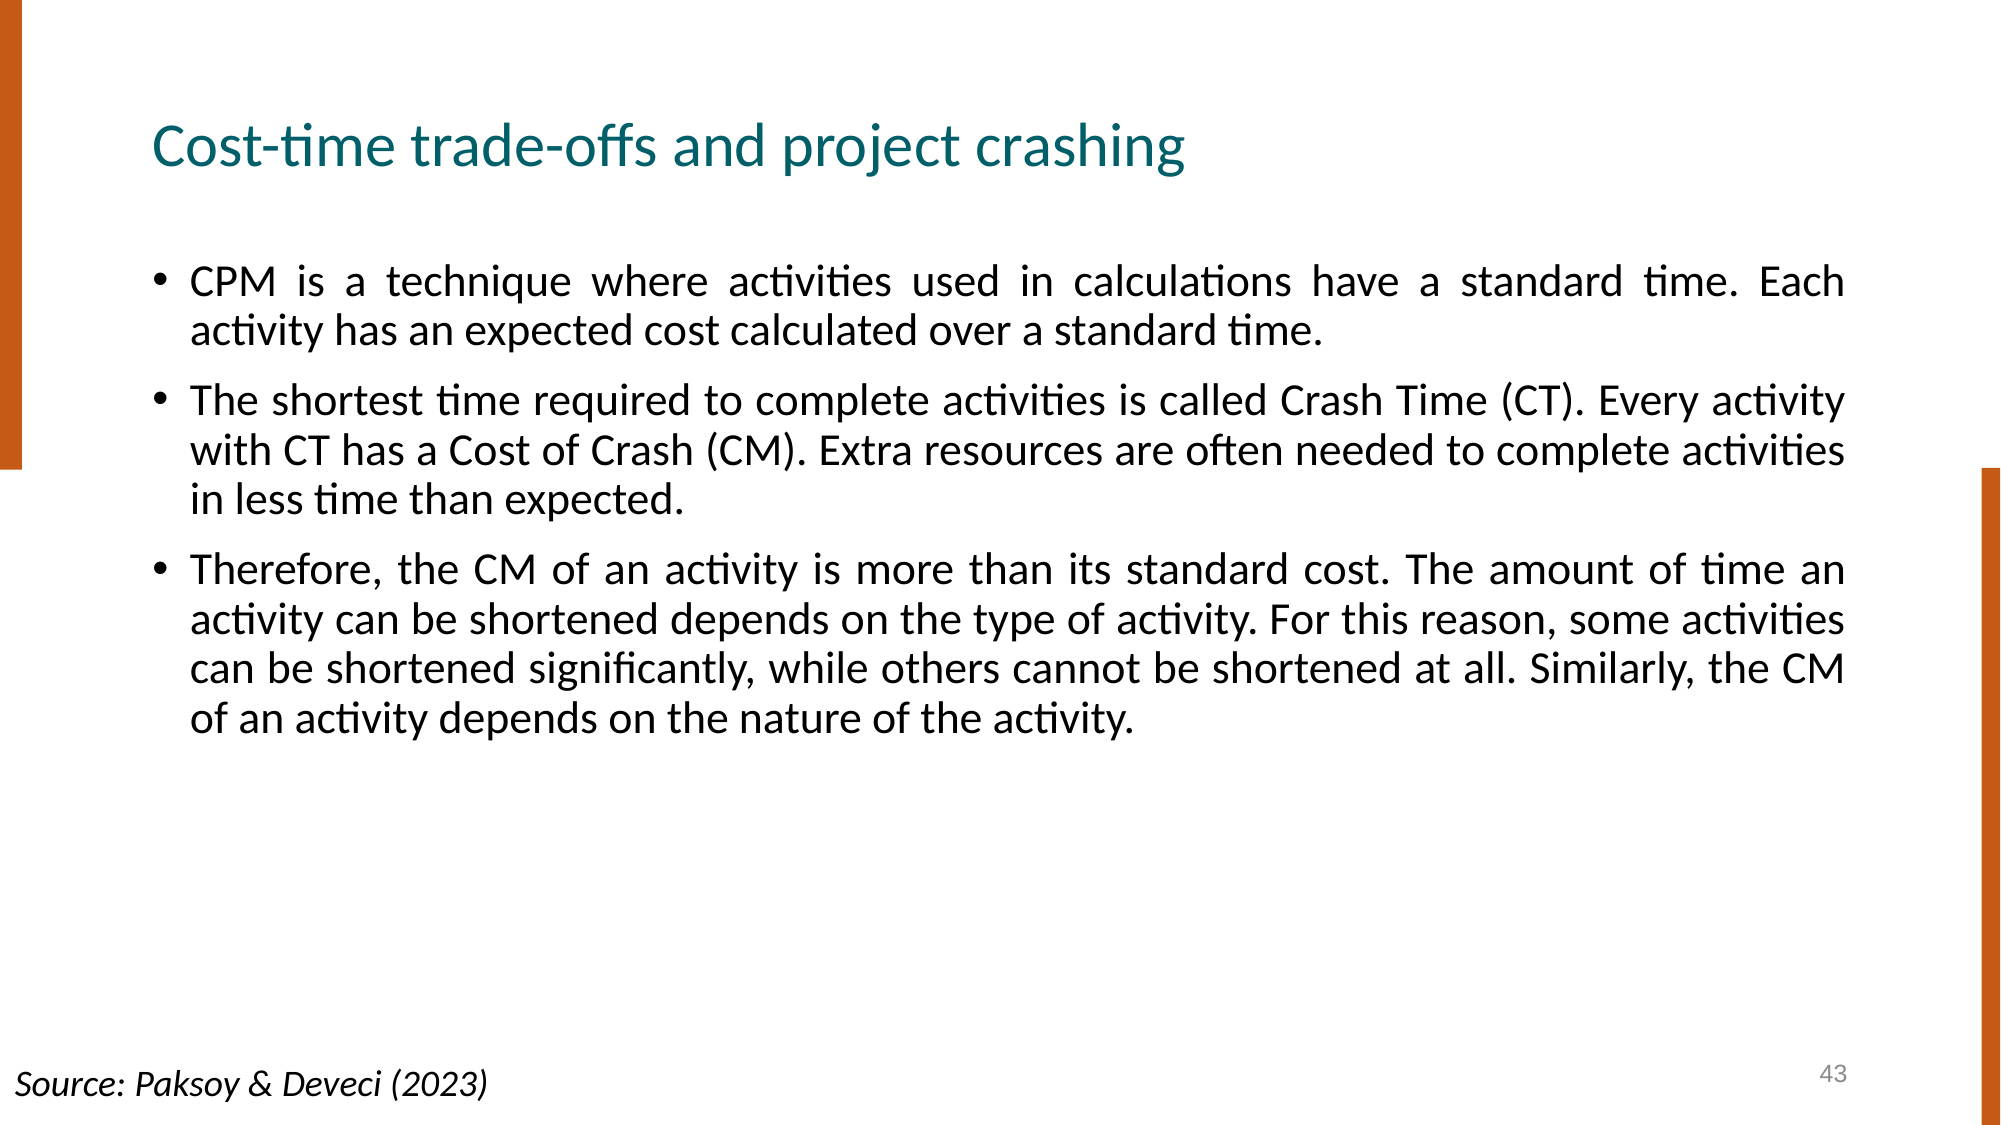

# Cost-time trade-offs and project crashing
CPM is a technique where activities used in calculations have a standard time. Each activity has an expected cost calculated over a standard time.
The shortest time required to complete activities is called Crash Time (CT). Every activity with CT has a Cost of Crash (CM). Extra resources are often needed to complete activities in less time than expected.
Therefore, the CM of an activity is more than its standard cost. The amount of time an activity can be shortened depends on the type of activity. For this reason, some activities can be shortened significantly, while others cannot be shortened at all. Similarly, the CM of an activity depends on the nature of the activity.
43
Source: Paksoy & Deveci (2023)